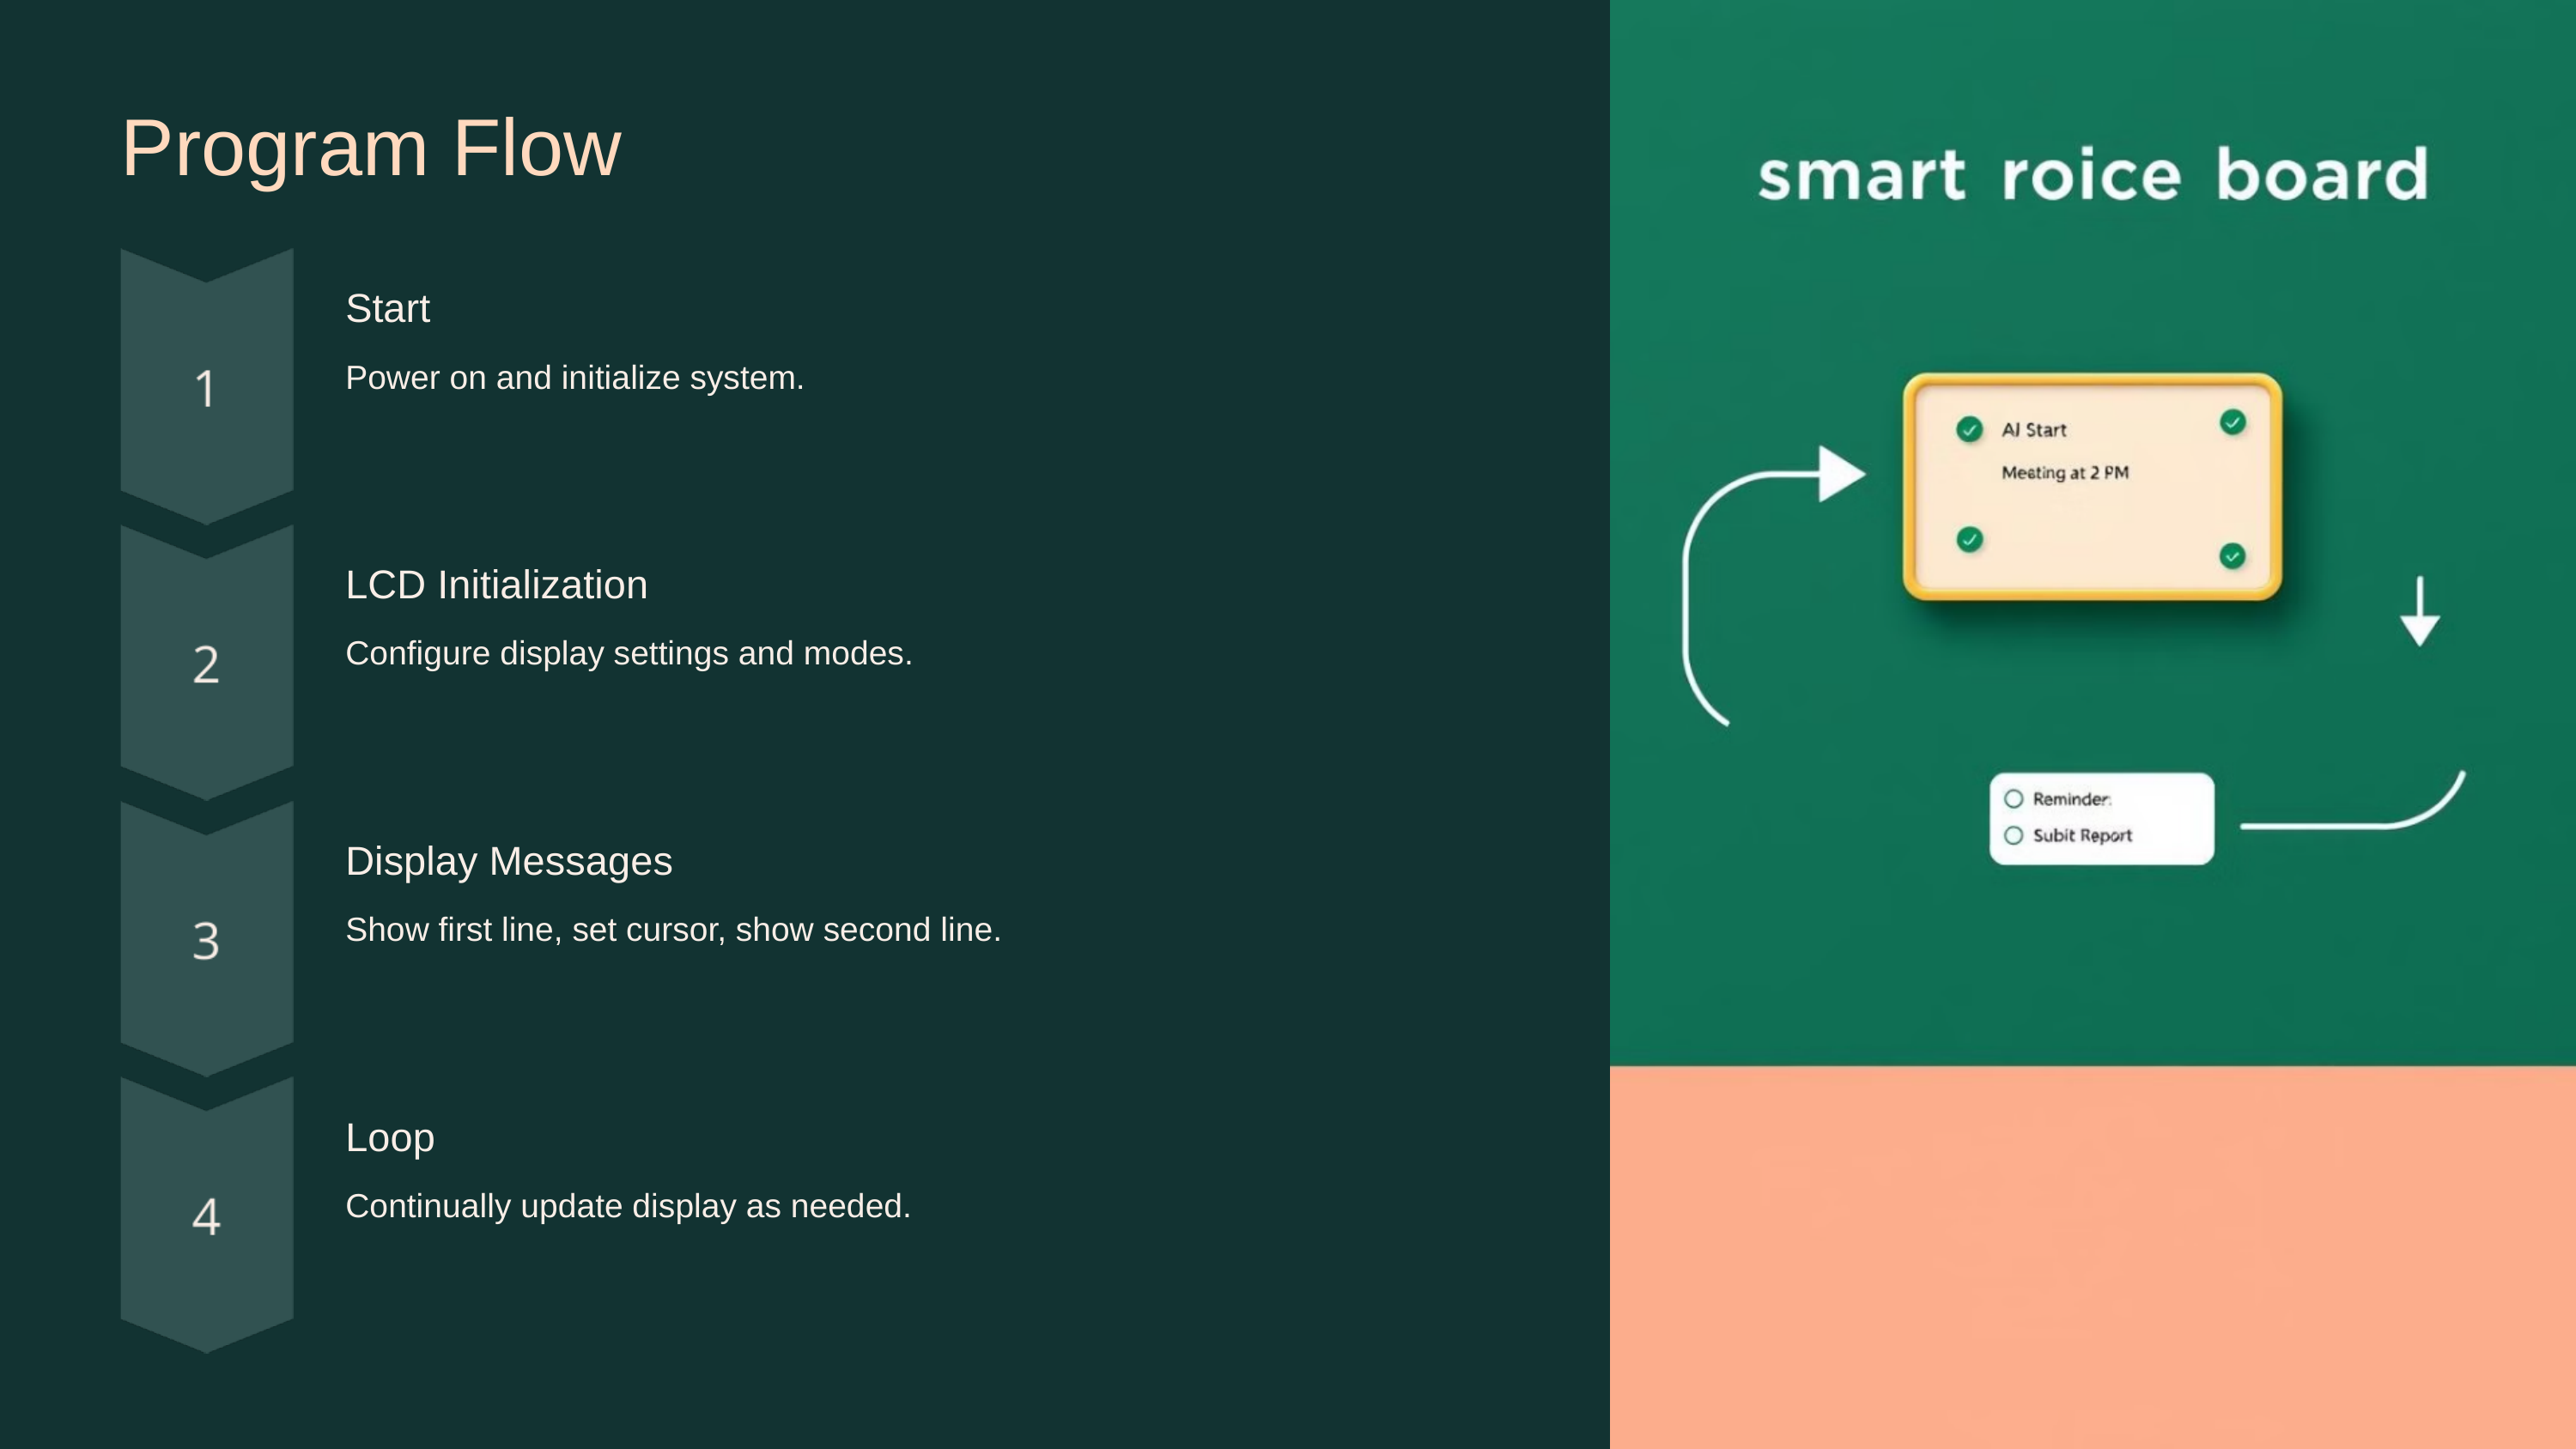

Program Flow

Start
Power on and initialize system.

LCD Initialization
Configure display settings and modes.

Display Messages
Show first line, set cursor, show second line.

Loop
Continually update display as needed.